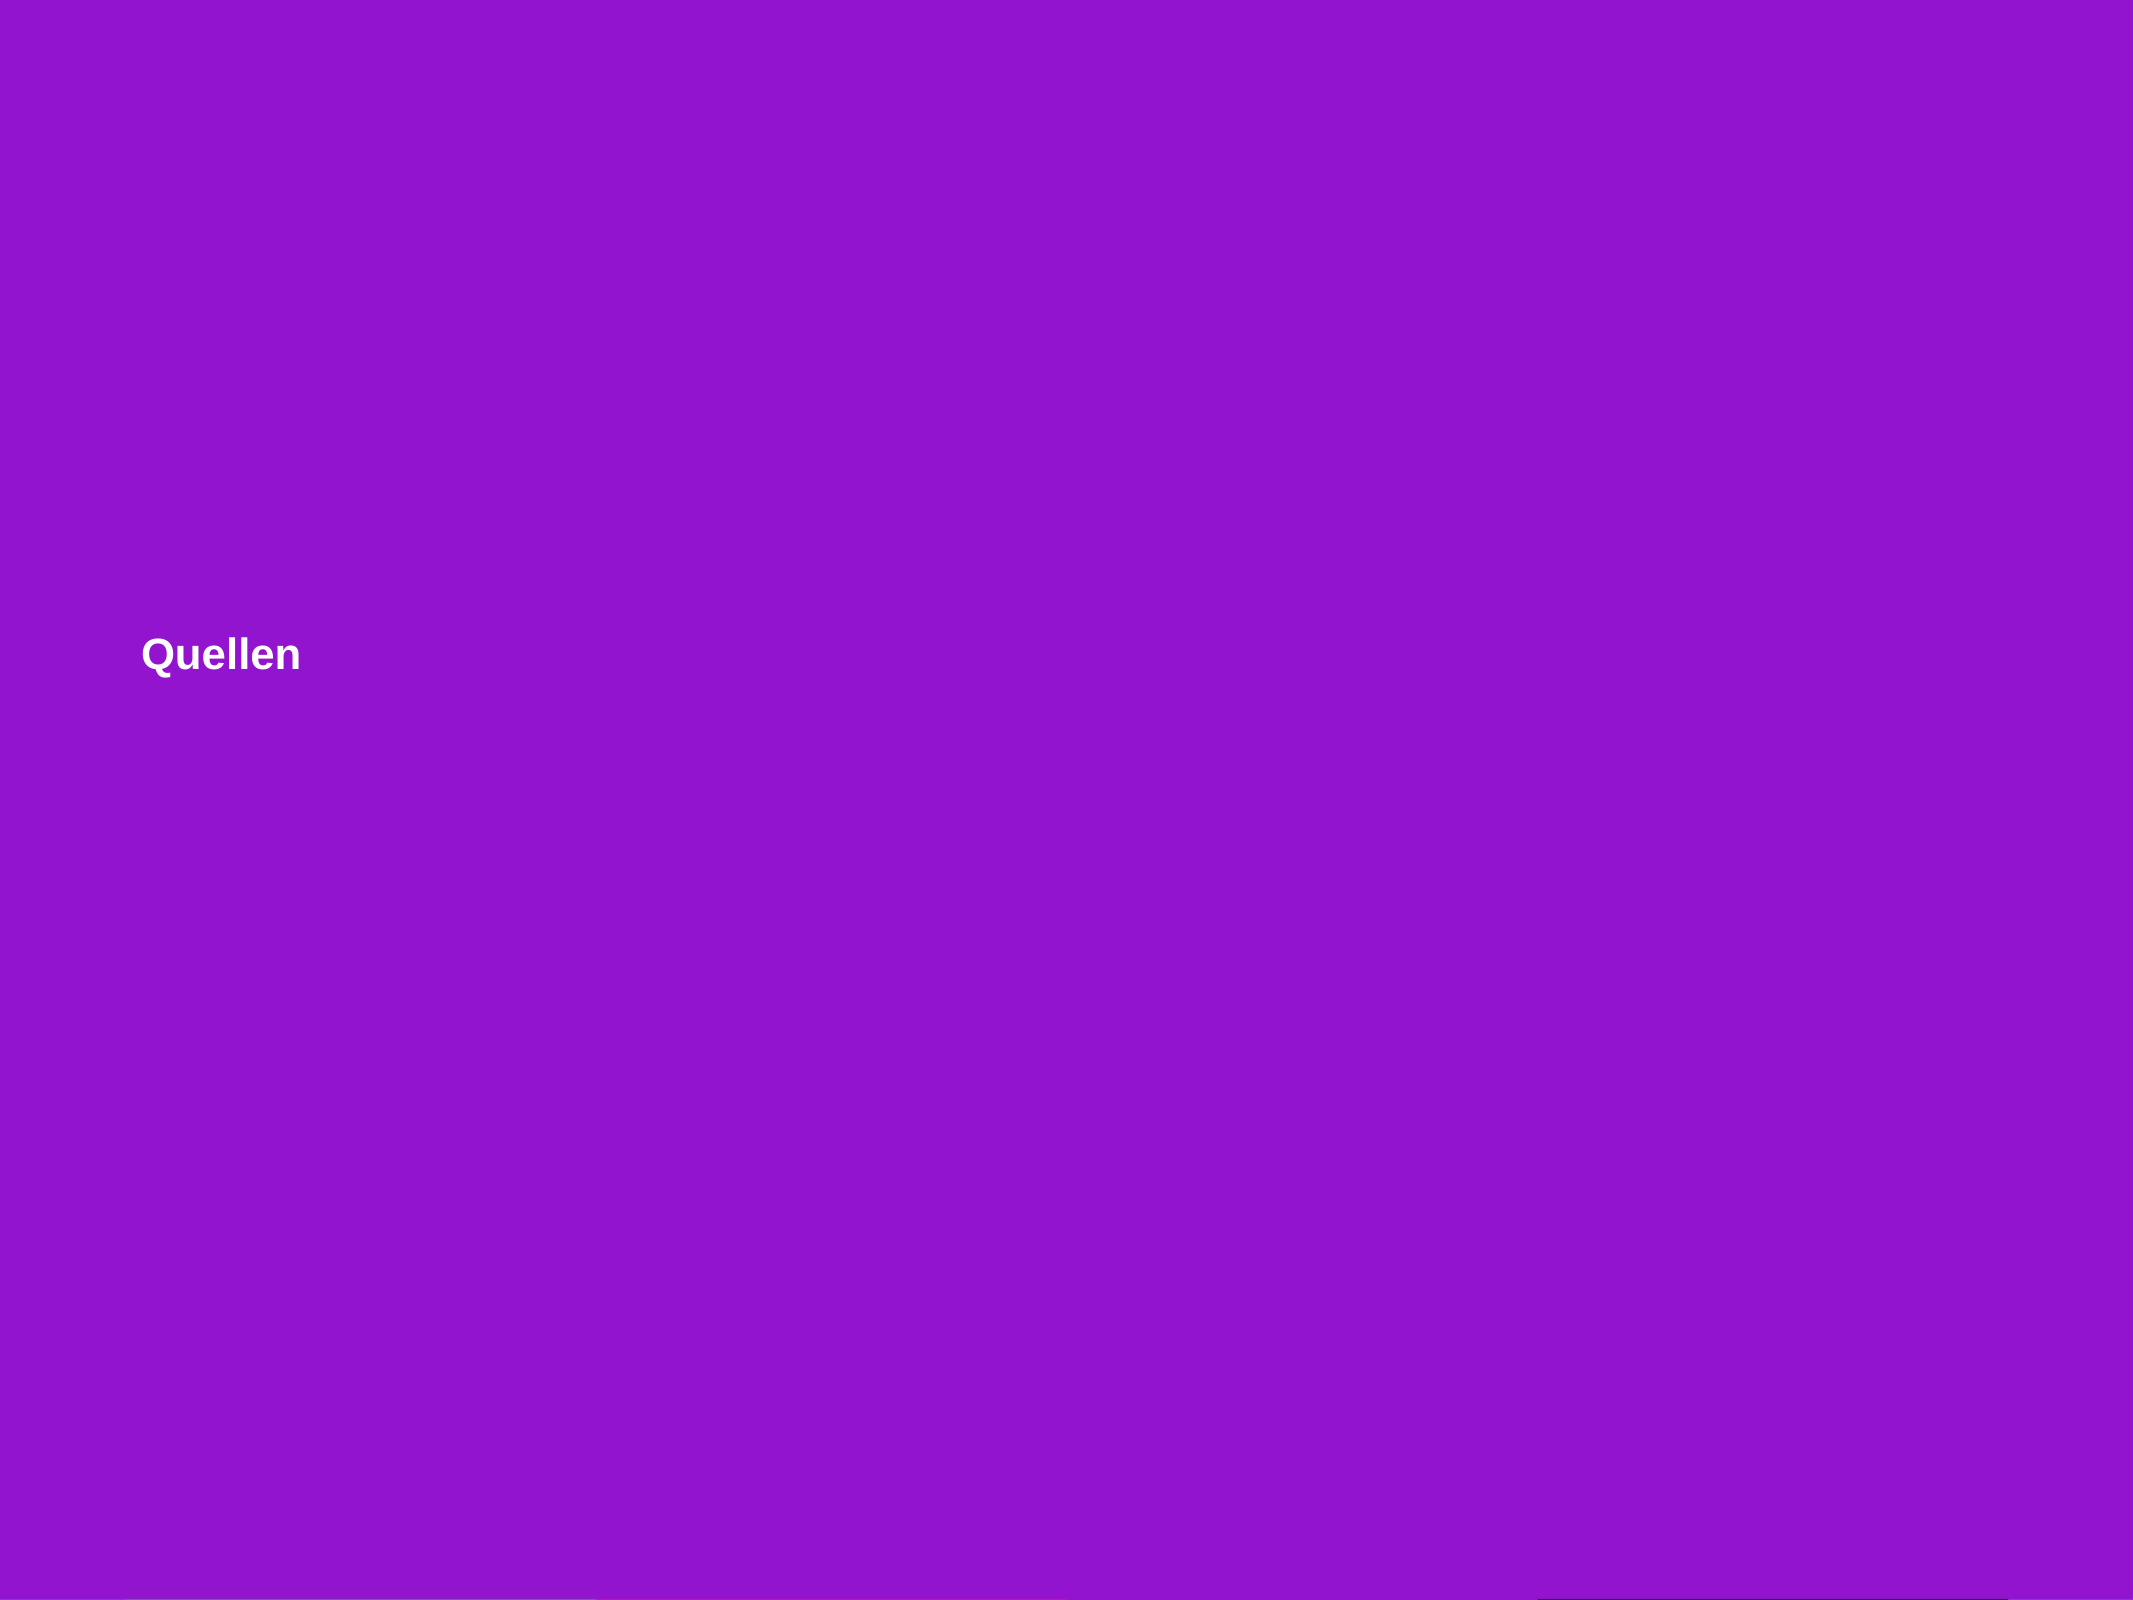

67
53
21
53
21
53
21
53
Quellen

21
53
21
53
21
53
21
53
21
53

133
21
133
21
133
21
133
21
133
21
133